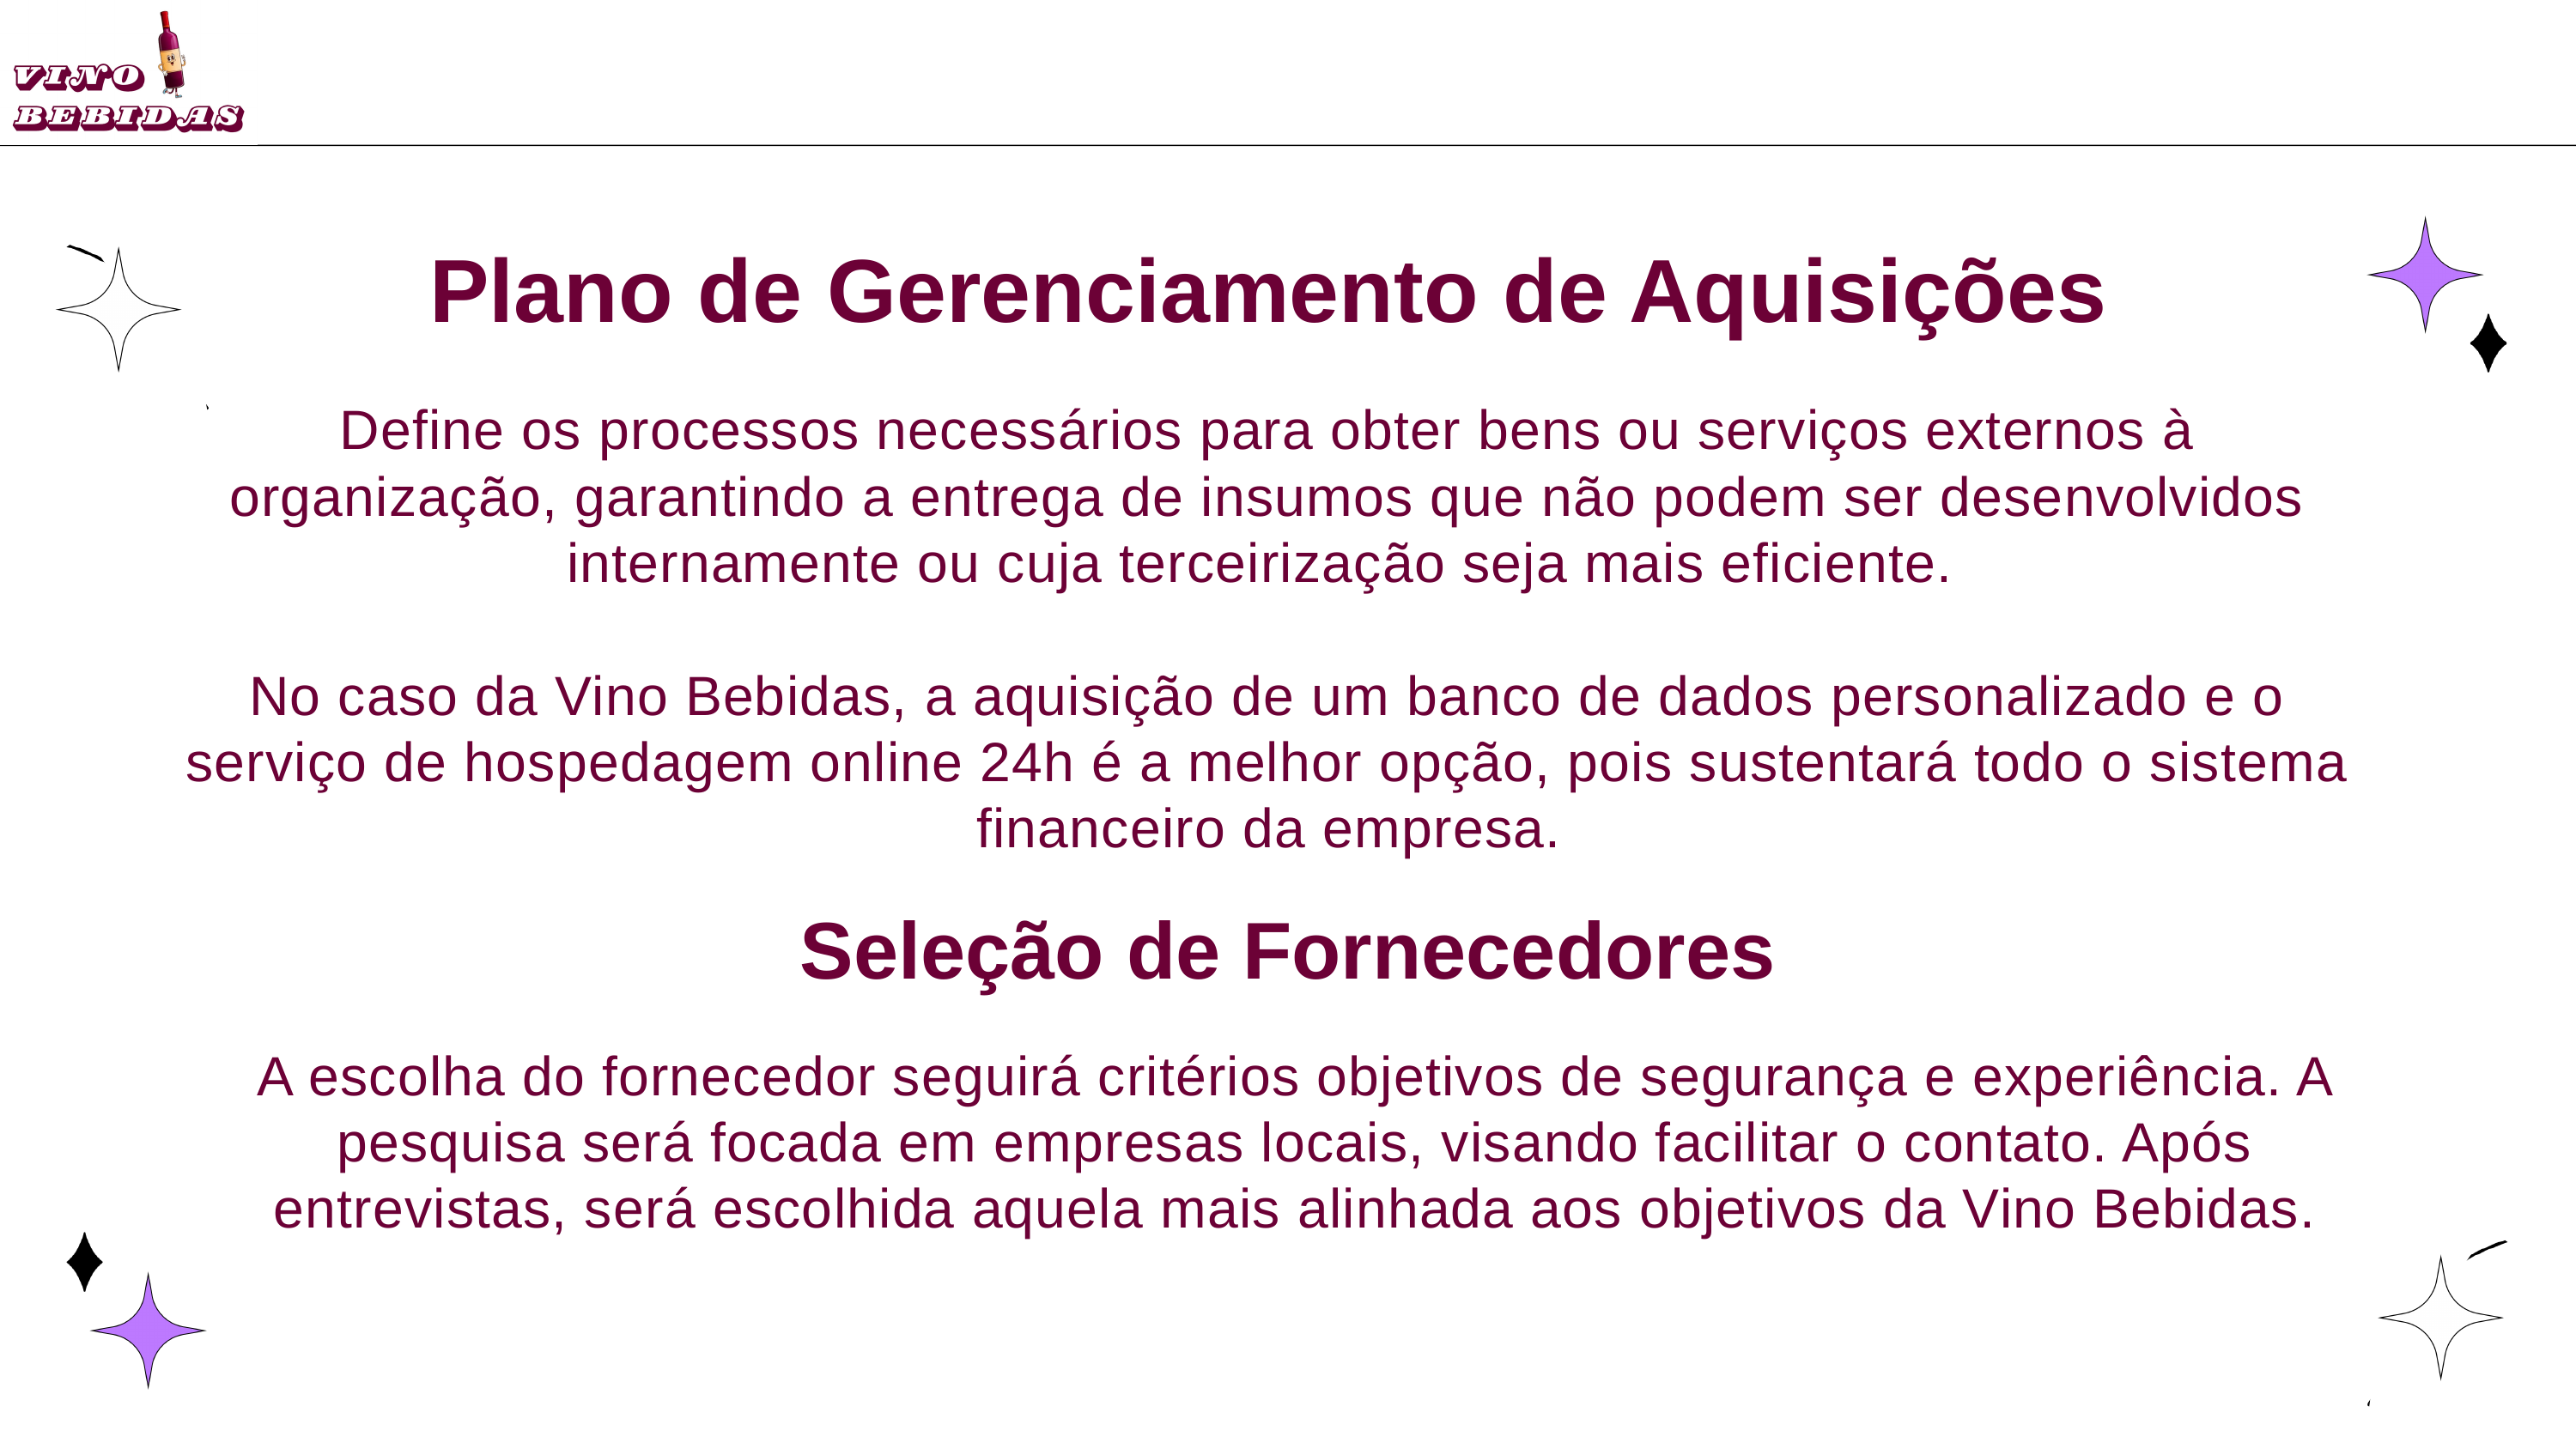

Plano de Gerenciamento de Aquisições

Define os processos necessários para obter bens ou serviços externos à organização, garantindo a entrega de insumos que não podem ser desenvolvidos internamente ou cuja terceirização seja mais eficiente.

No caso da Vino Bebidas, a aquisição de um banco de dados personalizado e o serviço de hospedagem online 24h é a melhor opção, pois sustentará todo o sistema financeiro da empresa.
Seleção de Fornecedores
A escolha do fornecedor seguirá critérios objetivos de segurança e experiência. A pesquisa será focada em empresas locais, visando facilitar o contato. Após entrevistas, será escolhida aquela mais alinhada aos objetivos da Vino Bebidas.